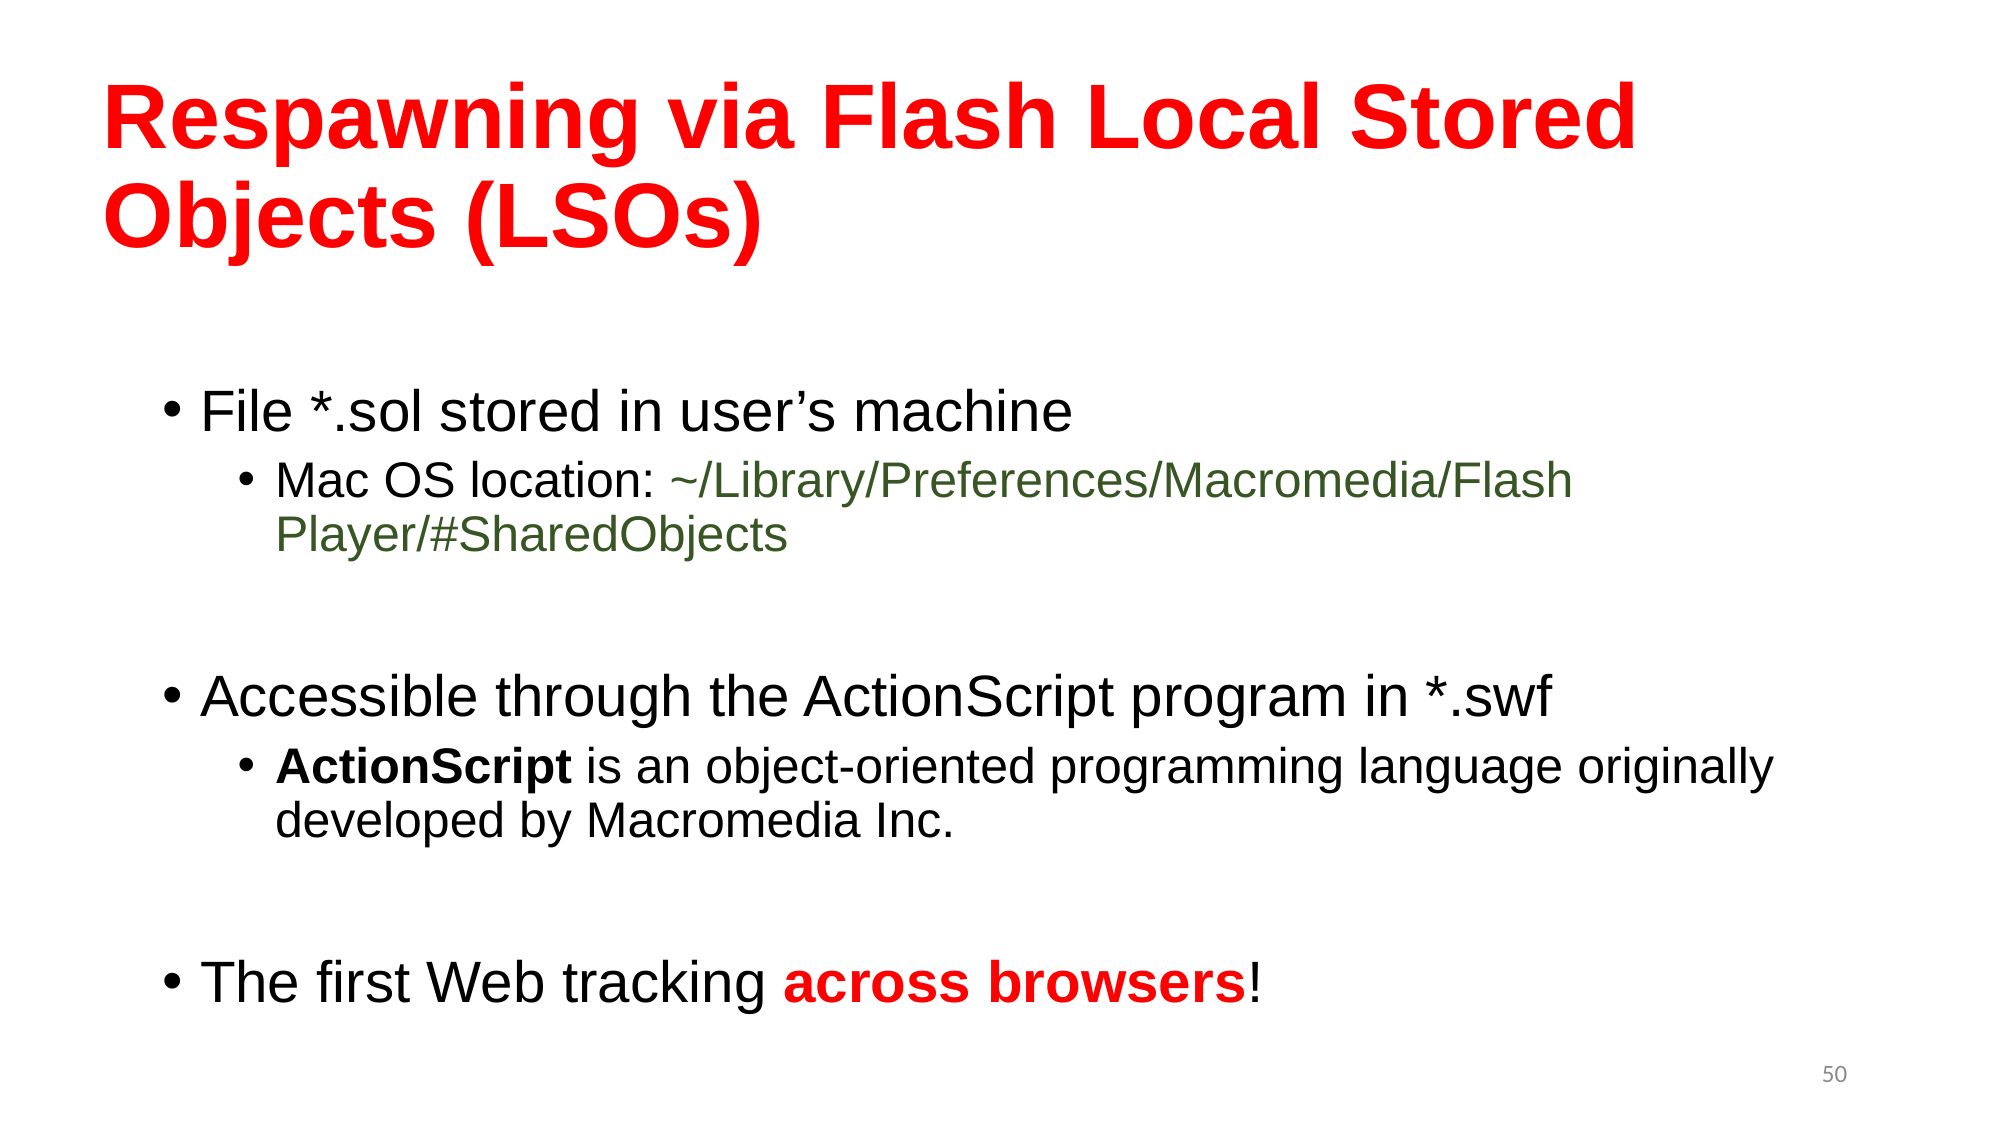

# Respawning via Flash Local Stored Objects (LSOs)
File *.sol stored in user’s machine
Mac OS location: ~/Library/Preferences/Macromedia/Flash Player/#SharedObjects

Accessible through the ActionScript program in *.swf
ActionScript is an object-oriented programming language originally developed by Macromedia Inc.

The first Web tracking across browsers!

50